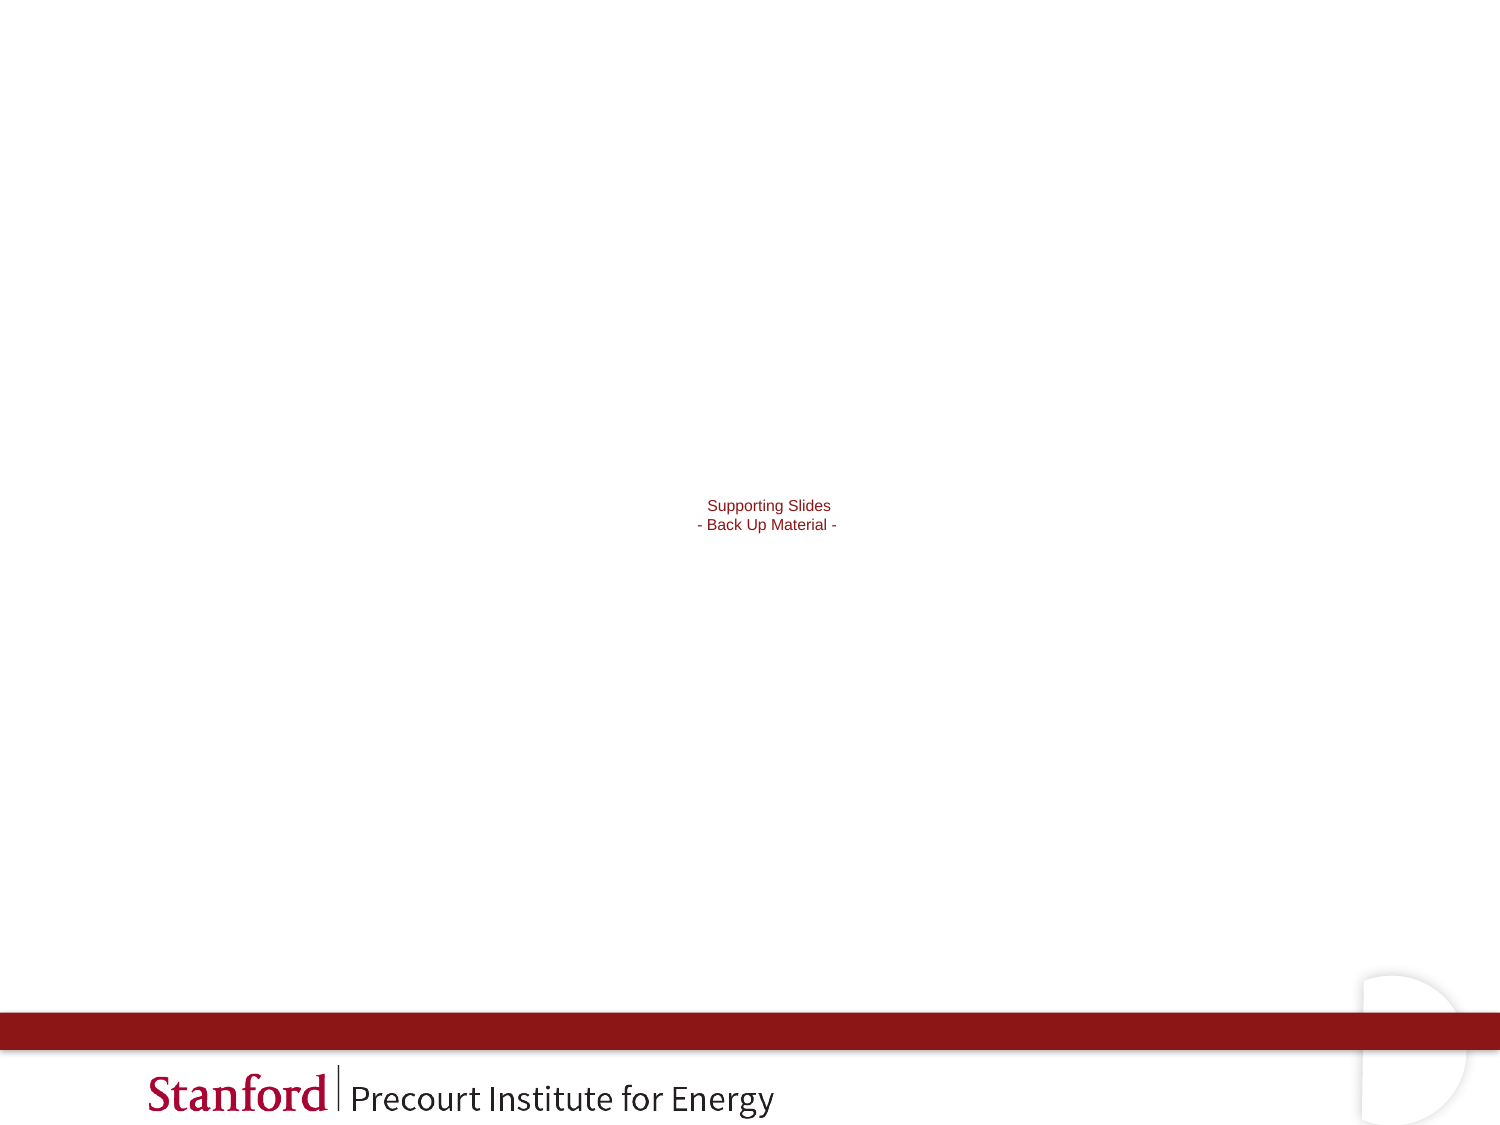

# Supporting Slides - Back Up Material -